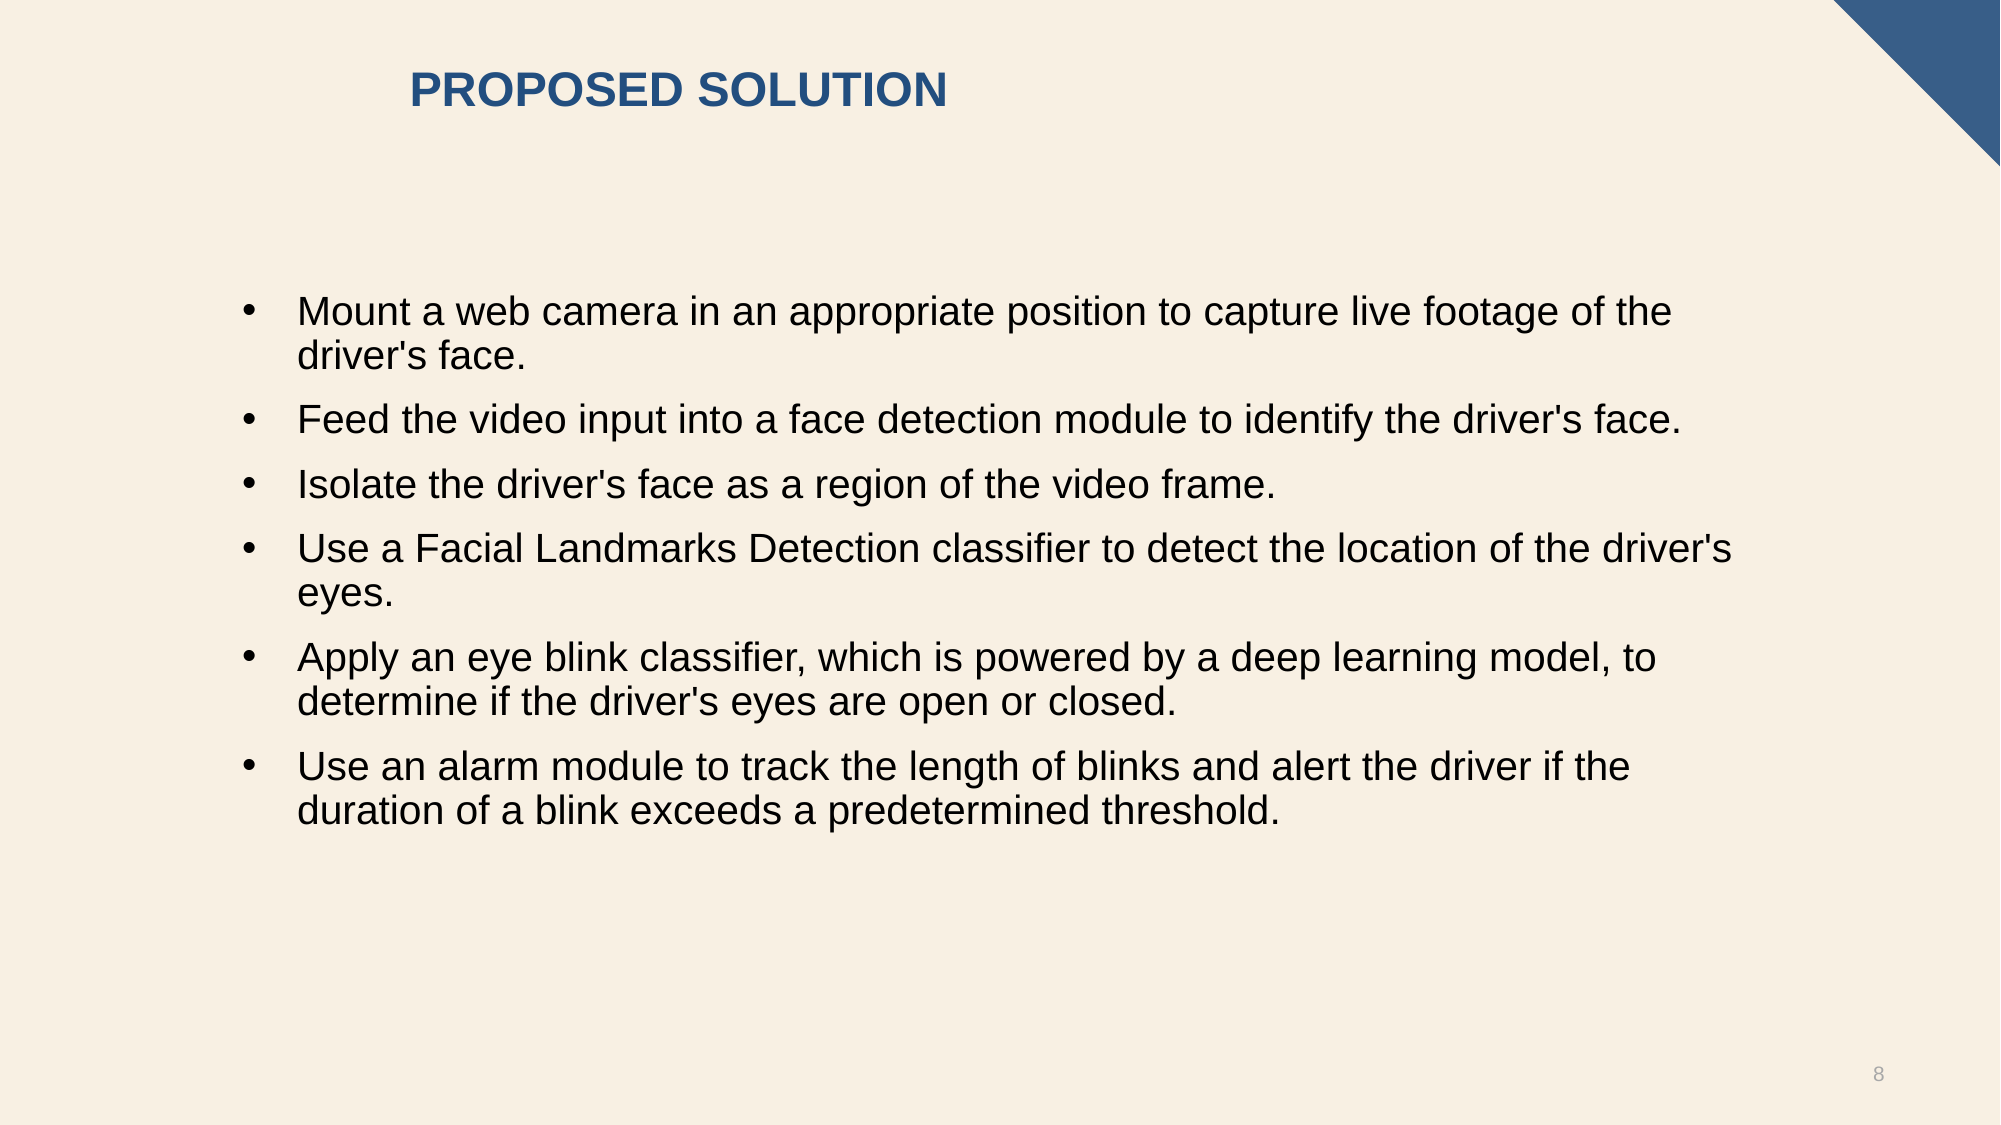

# Proposed solution
Mount a web camera in an appropriate position to capture live footage of the driver's face.
Feed the video input into a face detection module to identify the driver's face.
Isolate the driver's face as a region of the video frame.
Use a Facial Landmarks Detection classifier to detect the location of the driver's eyes.
Apply an eye blink classifier, which is powered by a deep learning model, to determine if the driver's eyes are open or closed.
Use an alarm module to track the length of blinks and alert the driver if the duration of a blink exceeds a predetermined threshold.

8